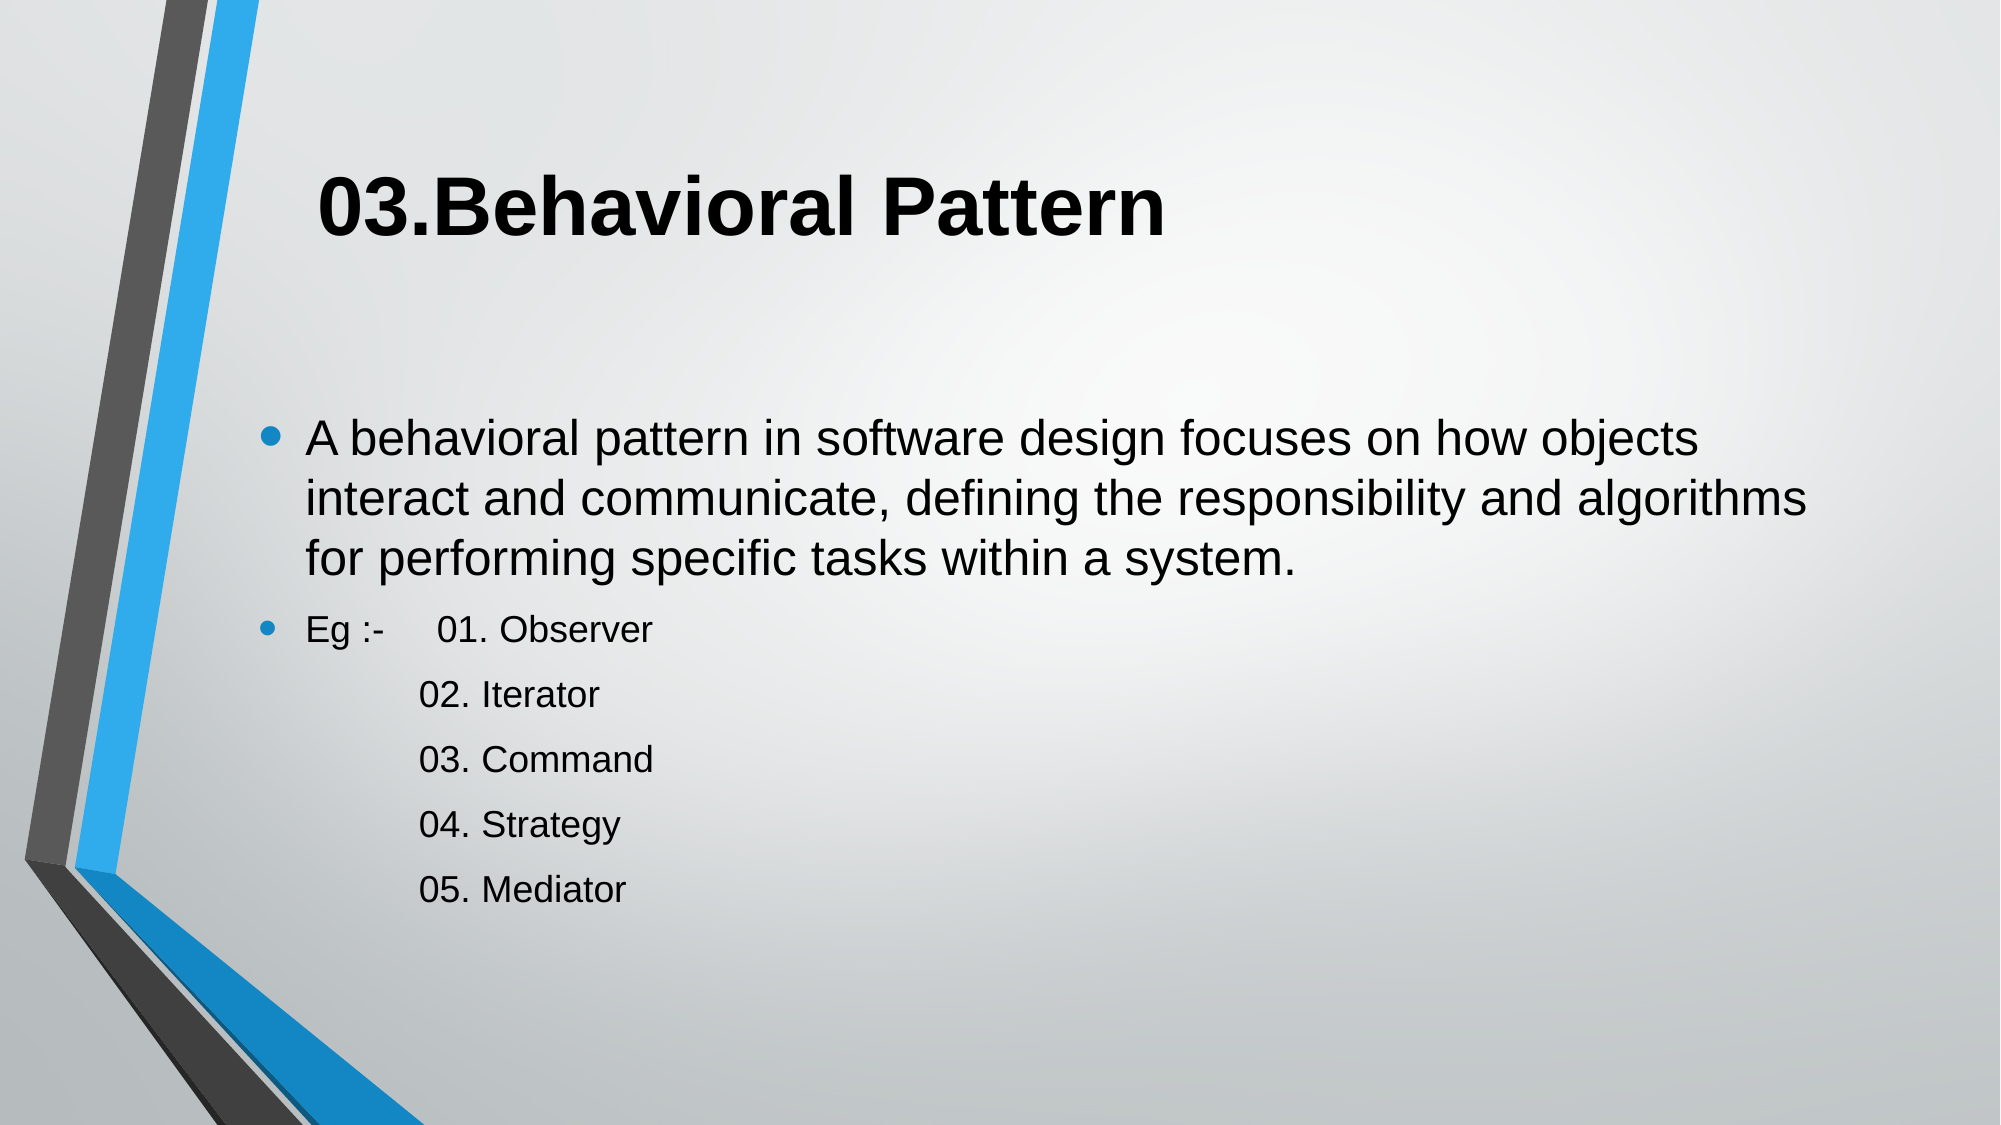

# 03.Behavioral Pattern
A behavioral pattern in software design focuses on how objects interact and communicate, defining the responsibility and algorithms for performing specific tasks within a system.
Eg :-     01. Observer
 02. Iterator
 03. Command
 04. Strategy
 05. Mediator